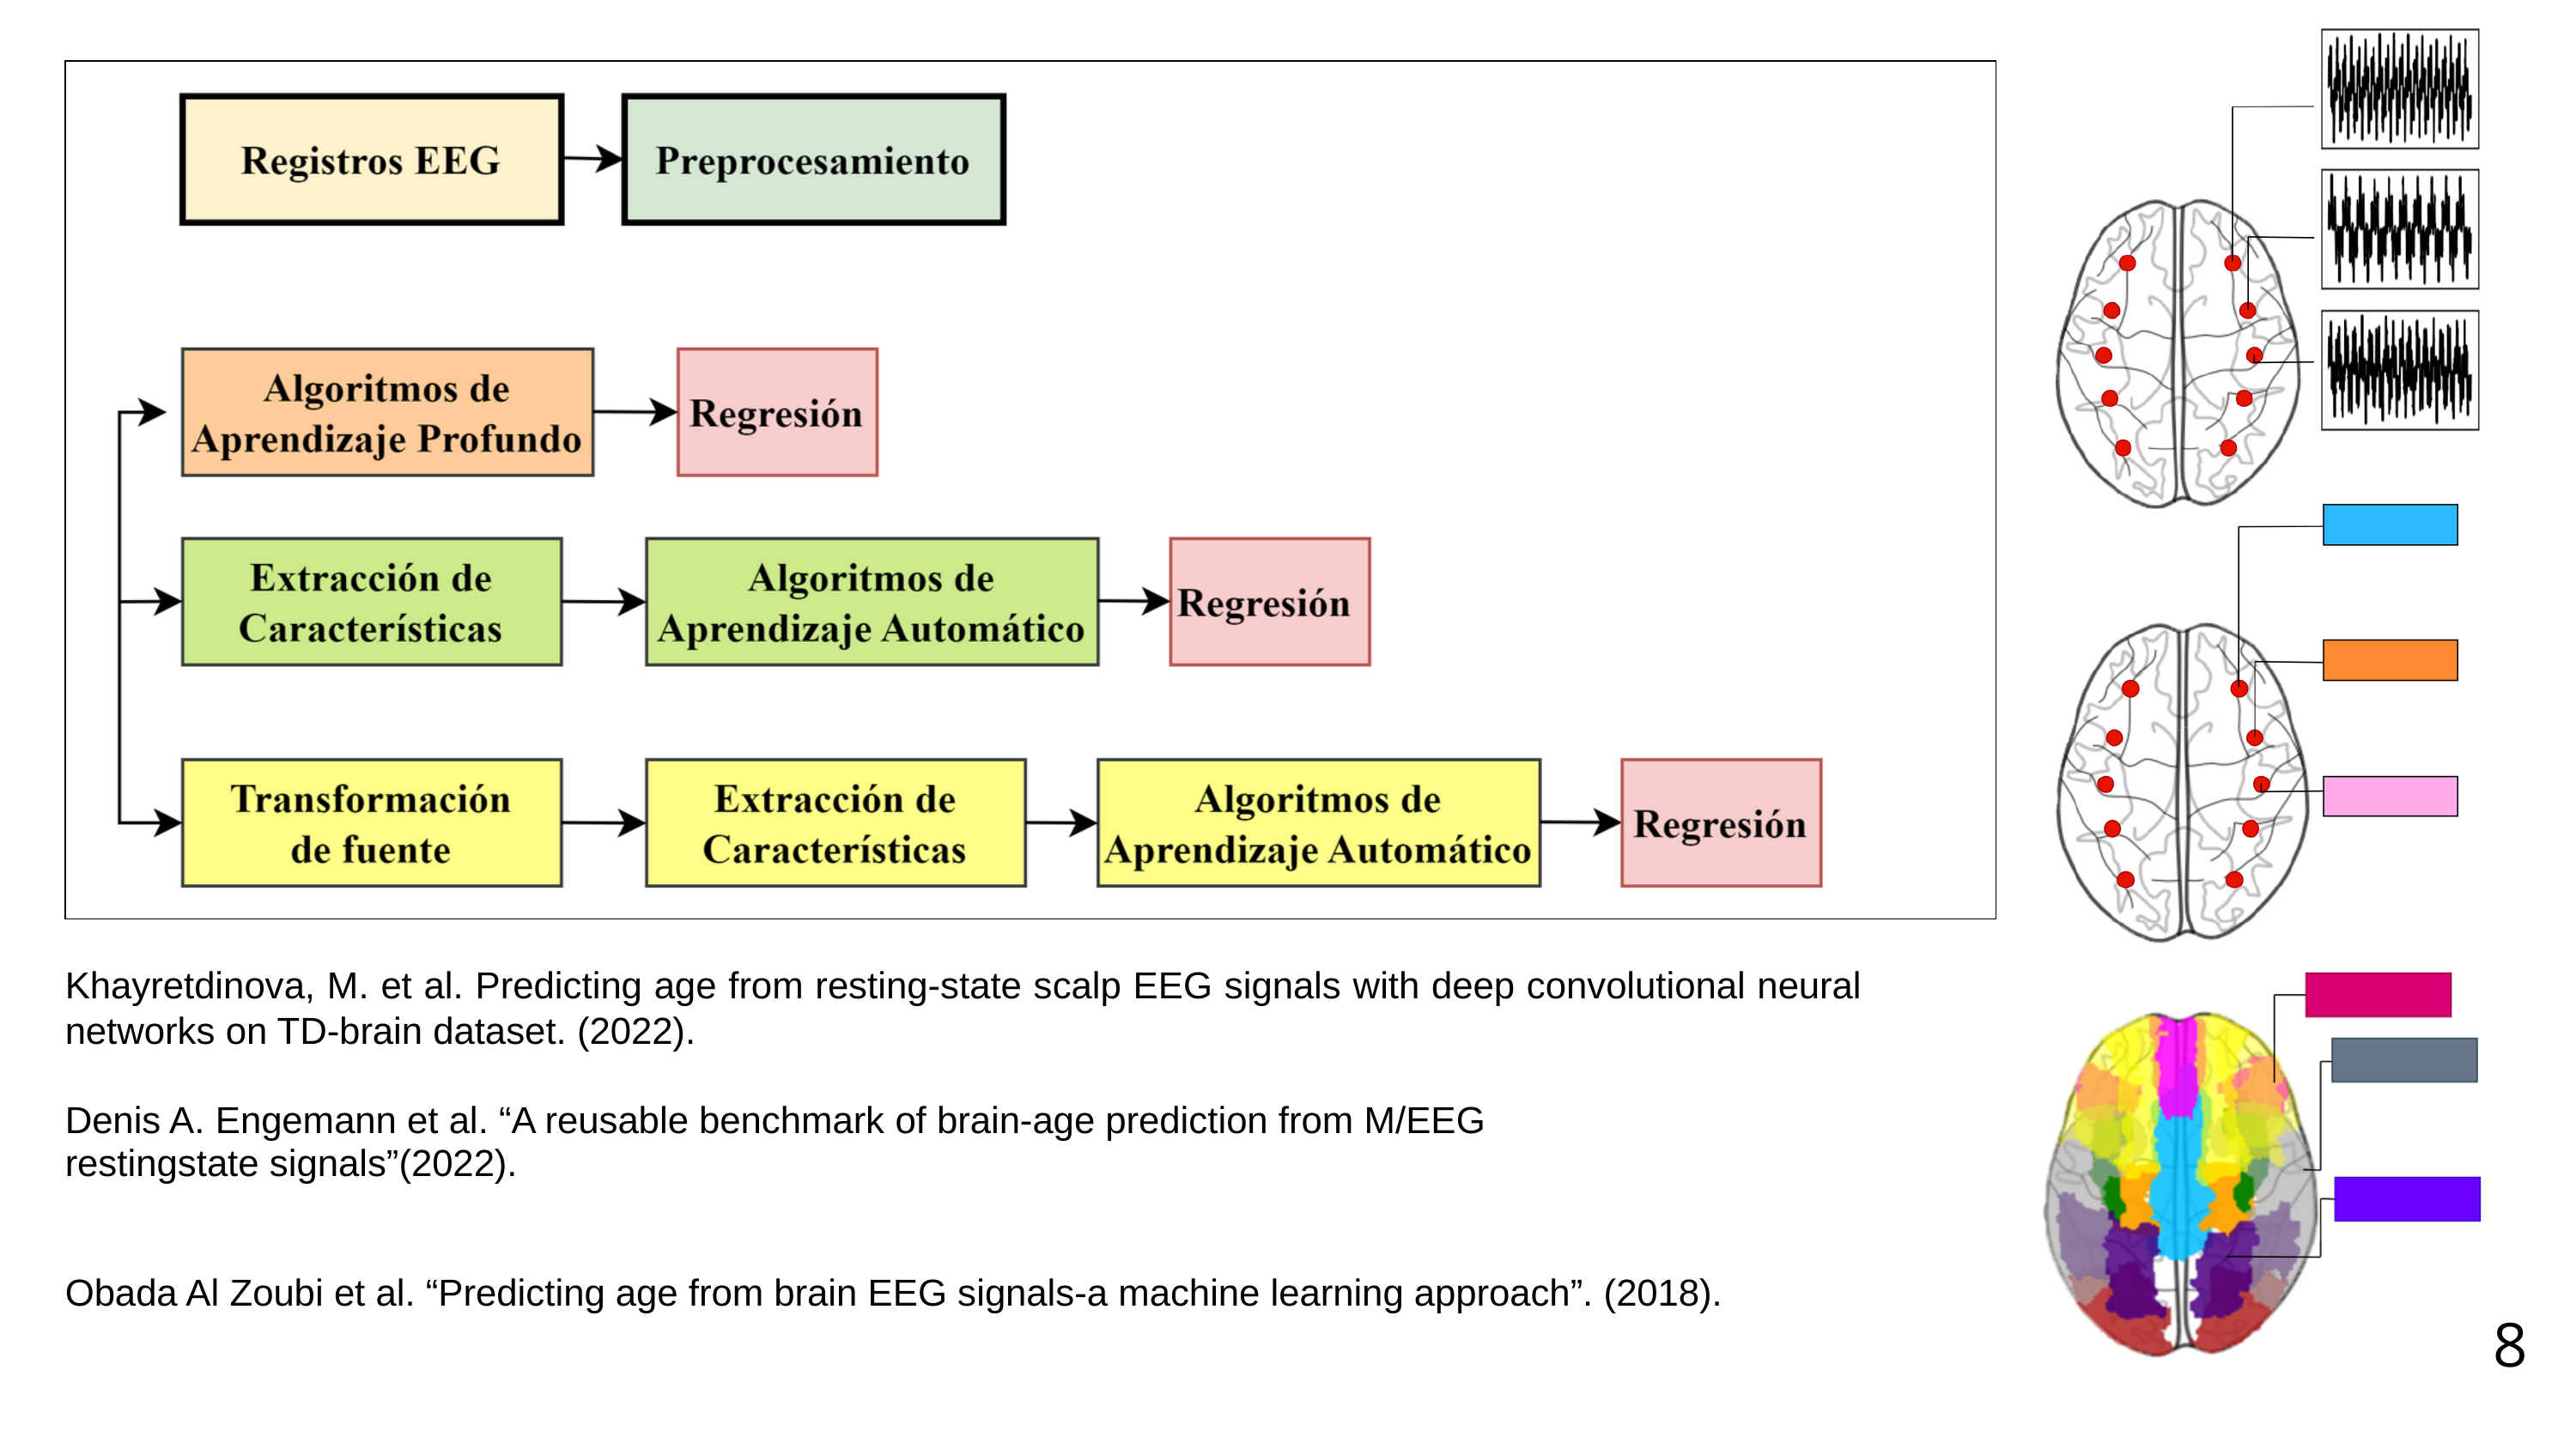

Khayretdinova, M. et al. Predicting age from resting-state scalp EEG signals with deep convolutional neural networks on TD-brain dataset. (2022).
Denis A. Engemann et al. “A reusable benchmark of brain-age prediction from M/EEG restingstate signals”(2022).
Obada Al Zoubi et al. “Predicting age from brain EEG signals-a machine learning approach”. (2018).

8